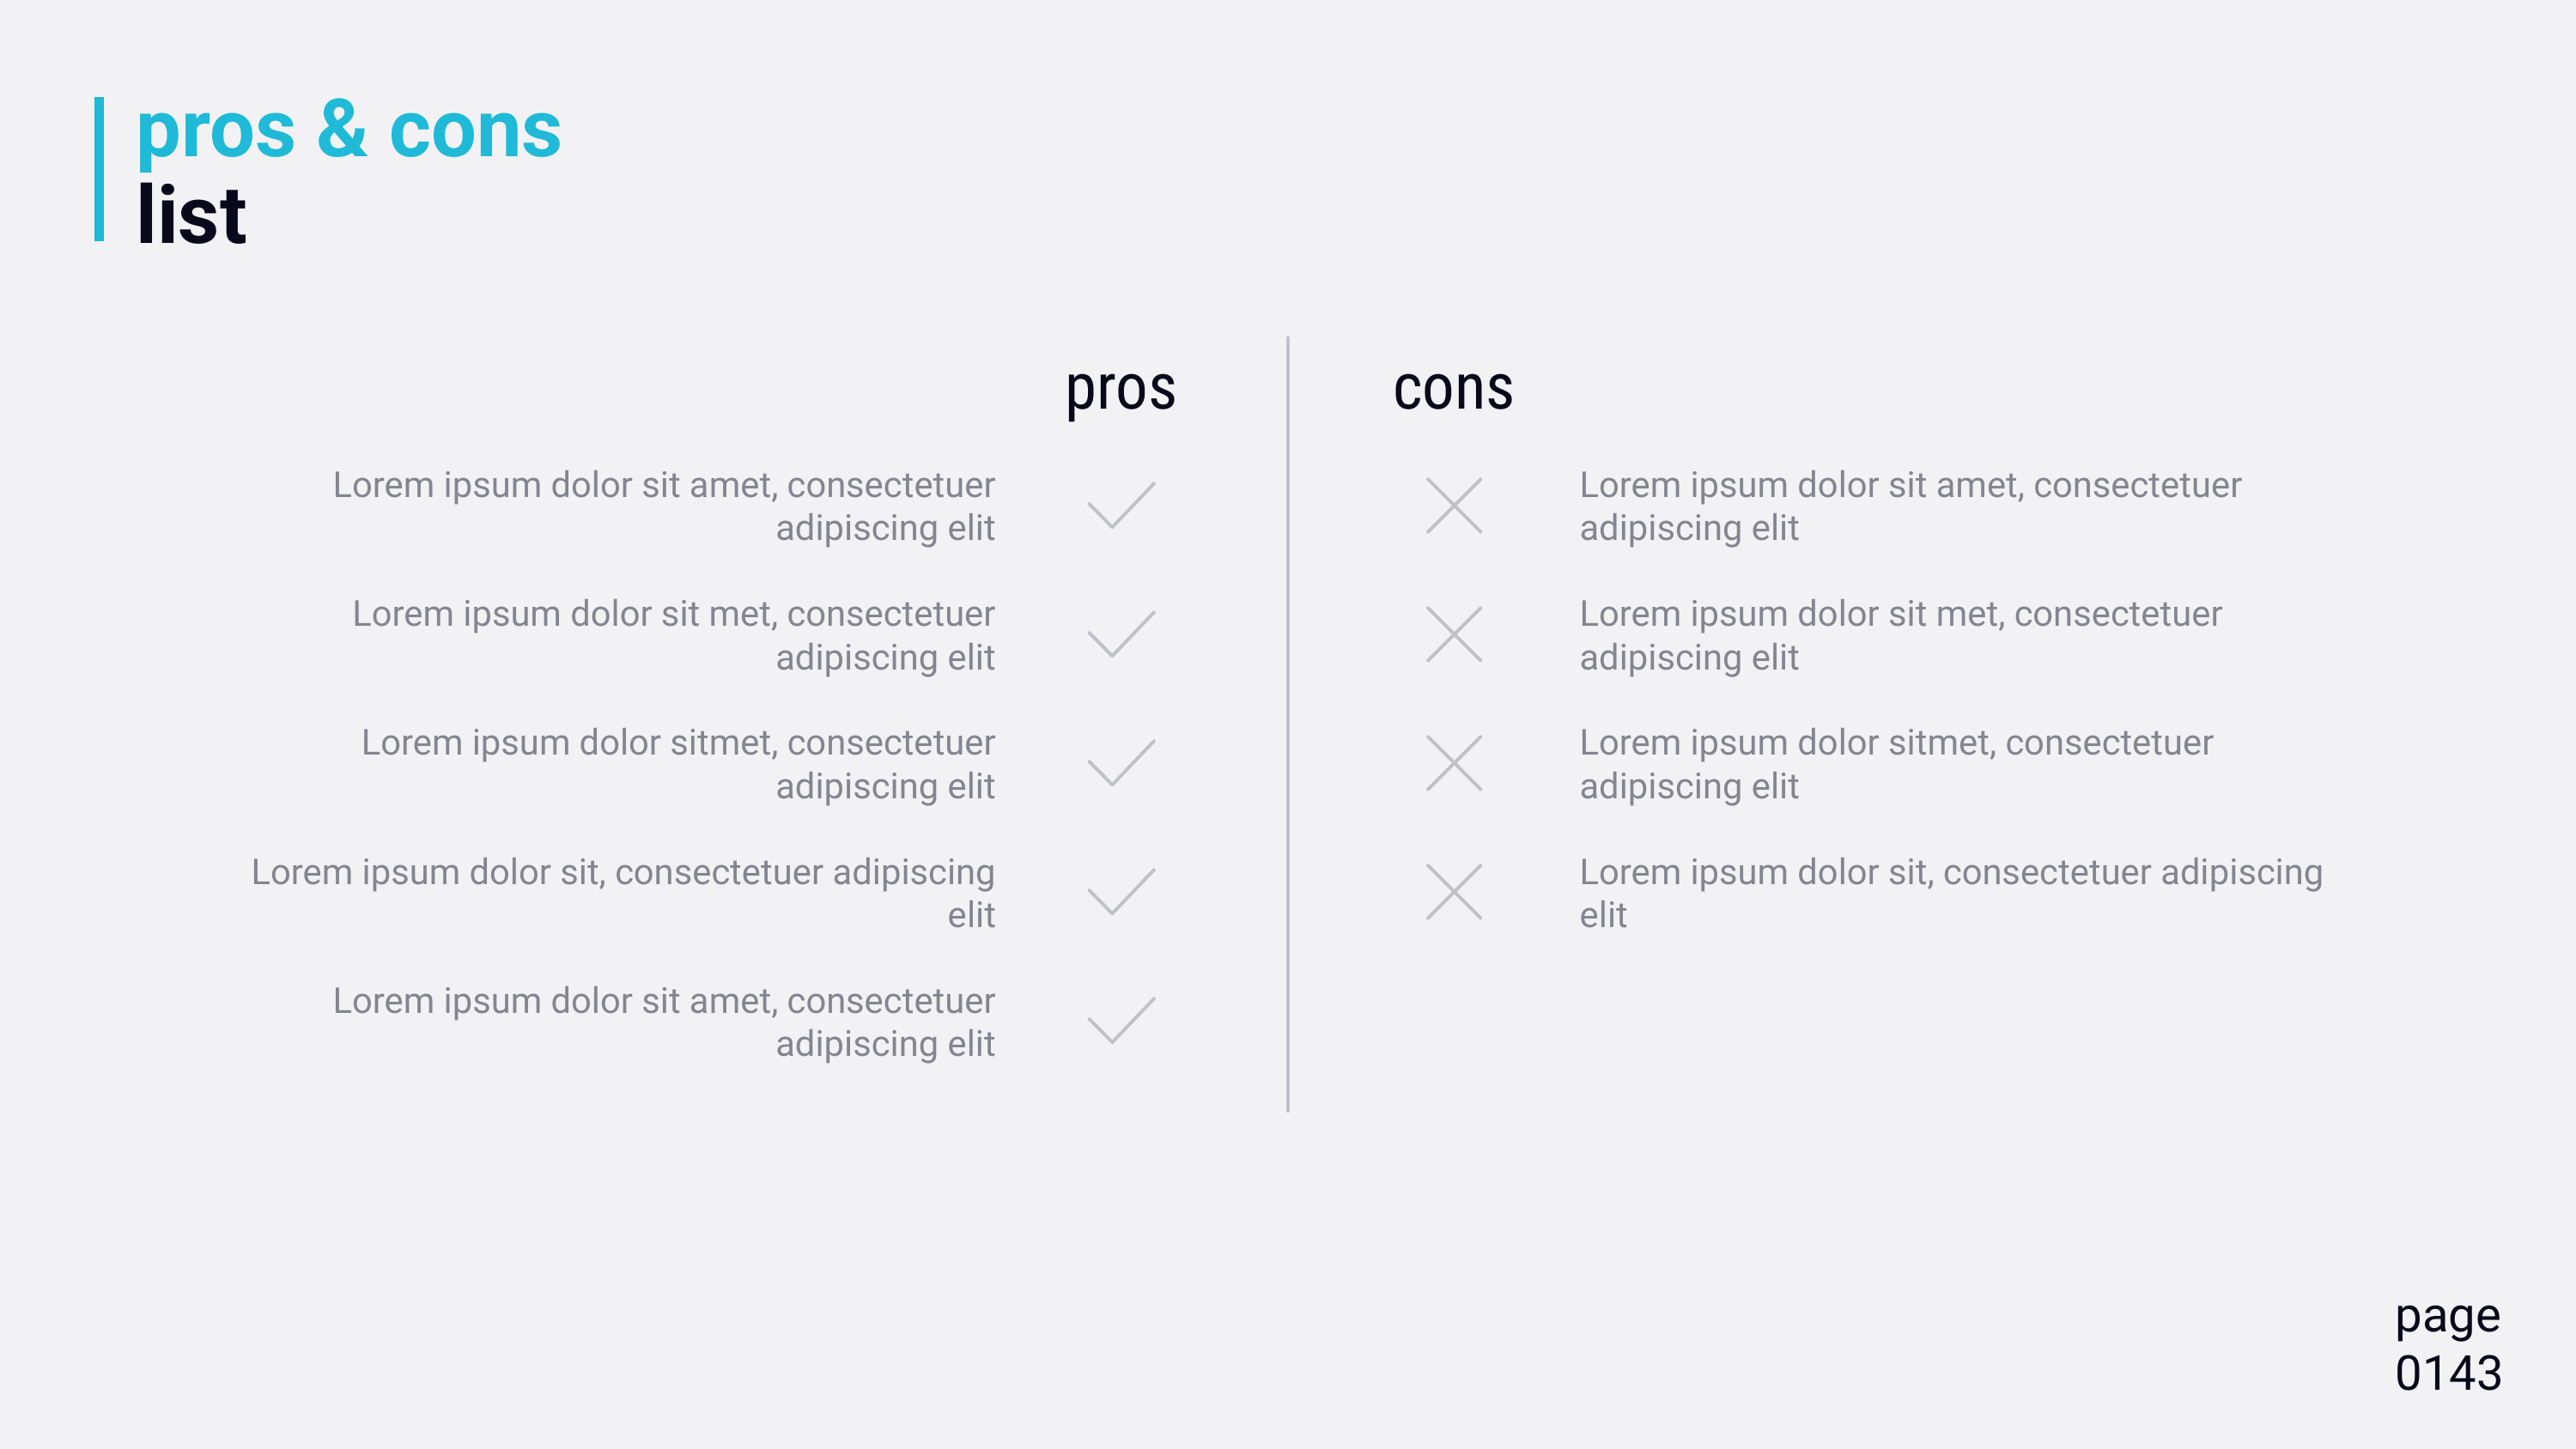

# pros & cons list
pros
cons
Lorem ipsum dolor sit amet, consectetuer adipiscing elit

Lorem ipsum dolor sit amet, consectetuer adipiscing elit

Lorem ipsum dolor sit met, consectetuer adipiscing elit

Lorem ipsum dolor sit met, consectetuer adipiscing elit

Lorem ipsum dolor sitmet, consectetuer adipiscing elit

Lorem ipsum dolor sitmet, consectetuer adipiscing elit

Lorem ipsum dolor sit, consectetuer adipiscing elit

Lorem ipsum dolor sit, consectetuer adipiscing elit

Lorem ipsum dolor sit amet, consectetuer adipiscing elit

page
0143